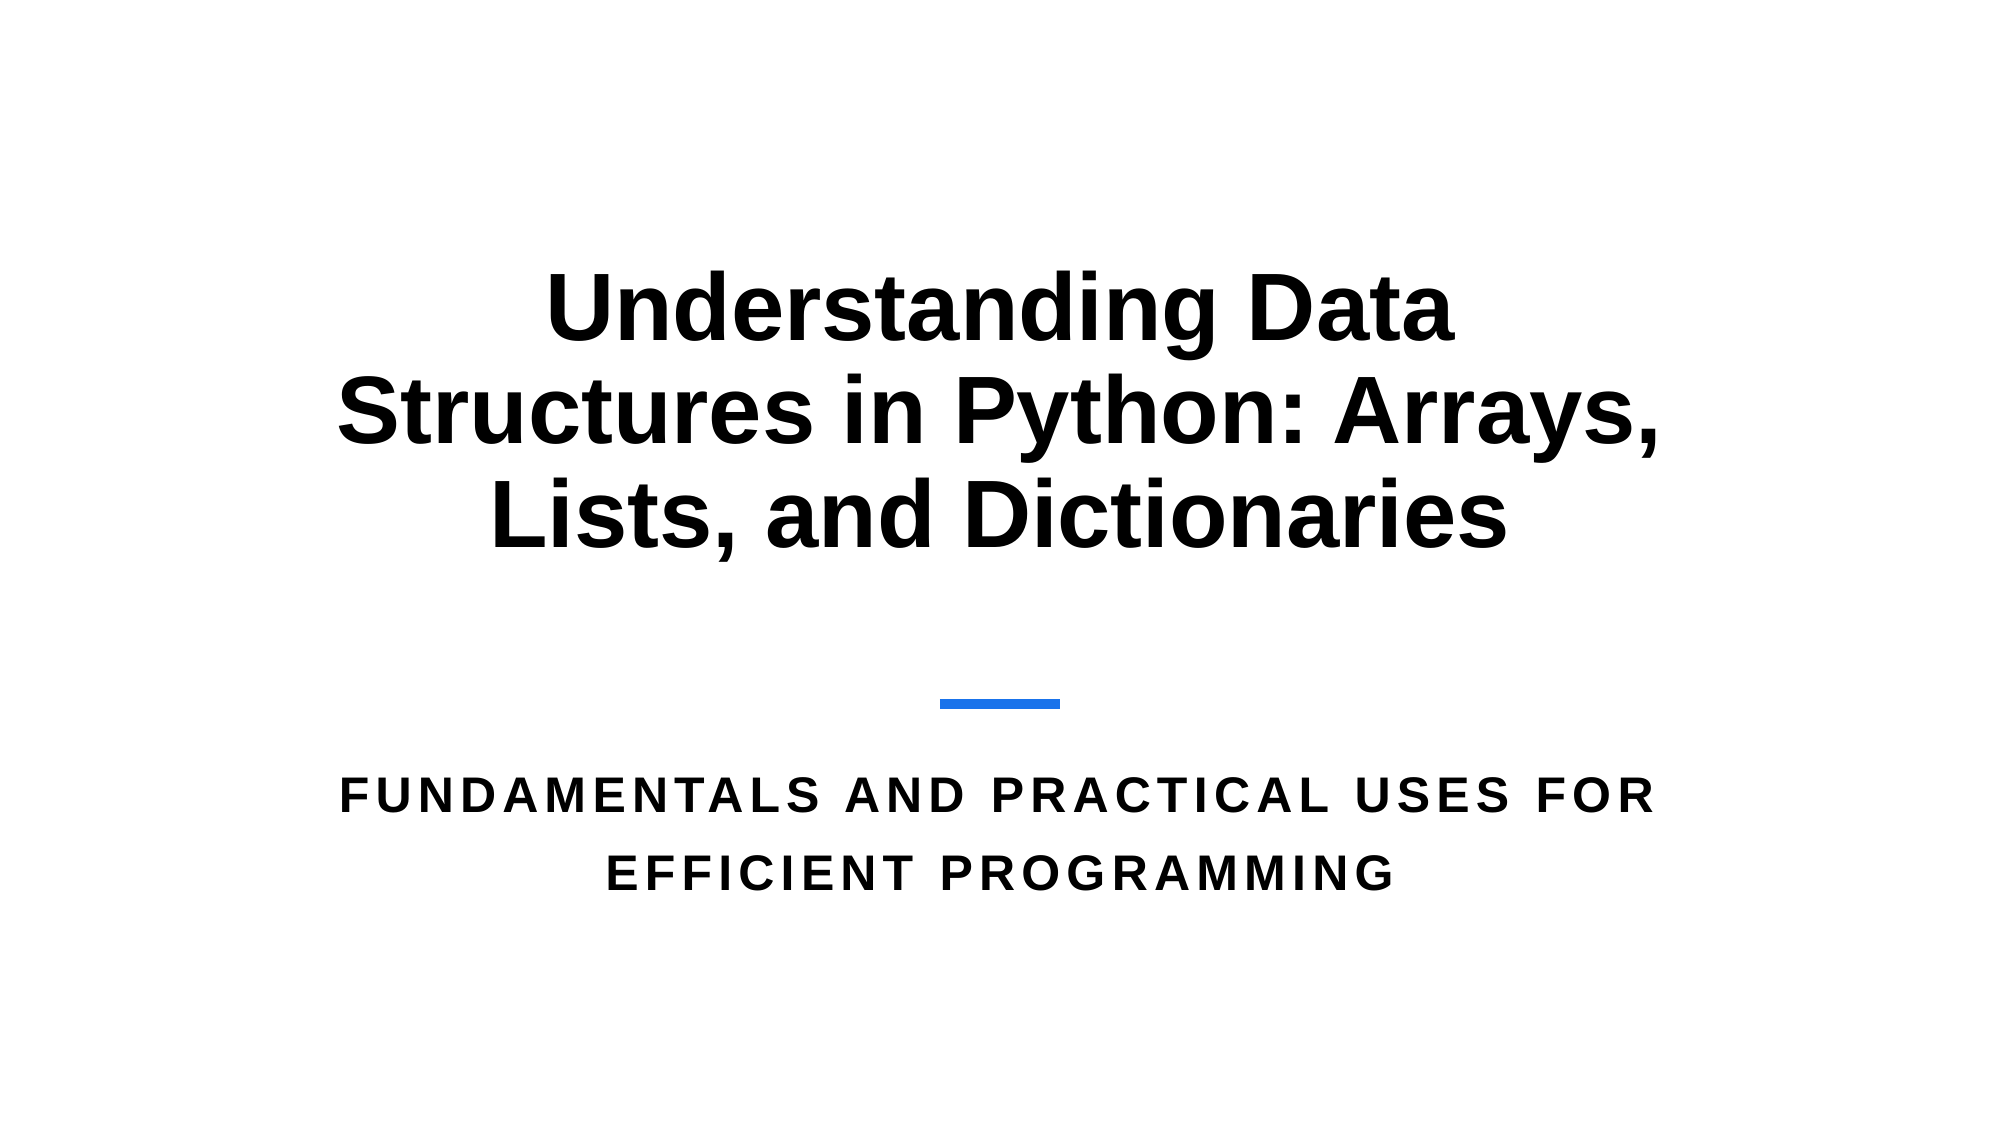

# Understanding Data Structures in Python: Arrays, Lists, and Dictionaries
Fundamentals and practical uses for efficient programming